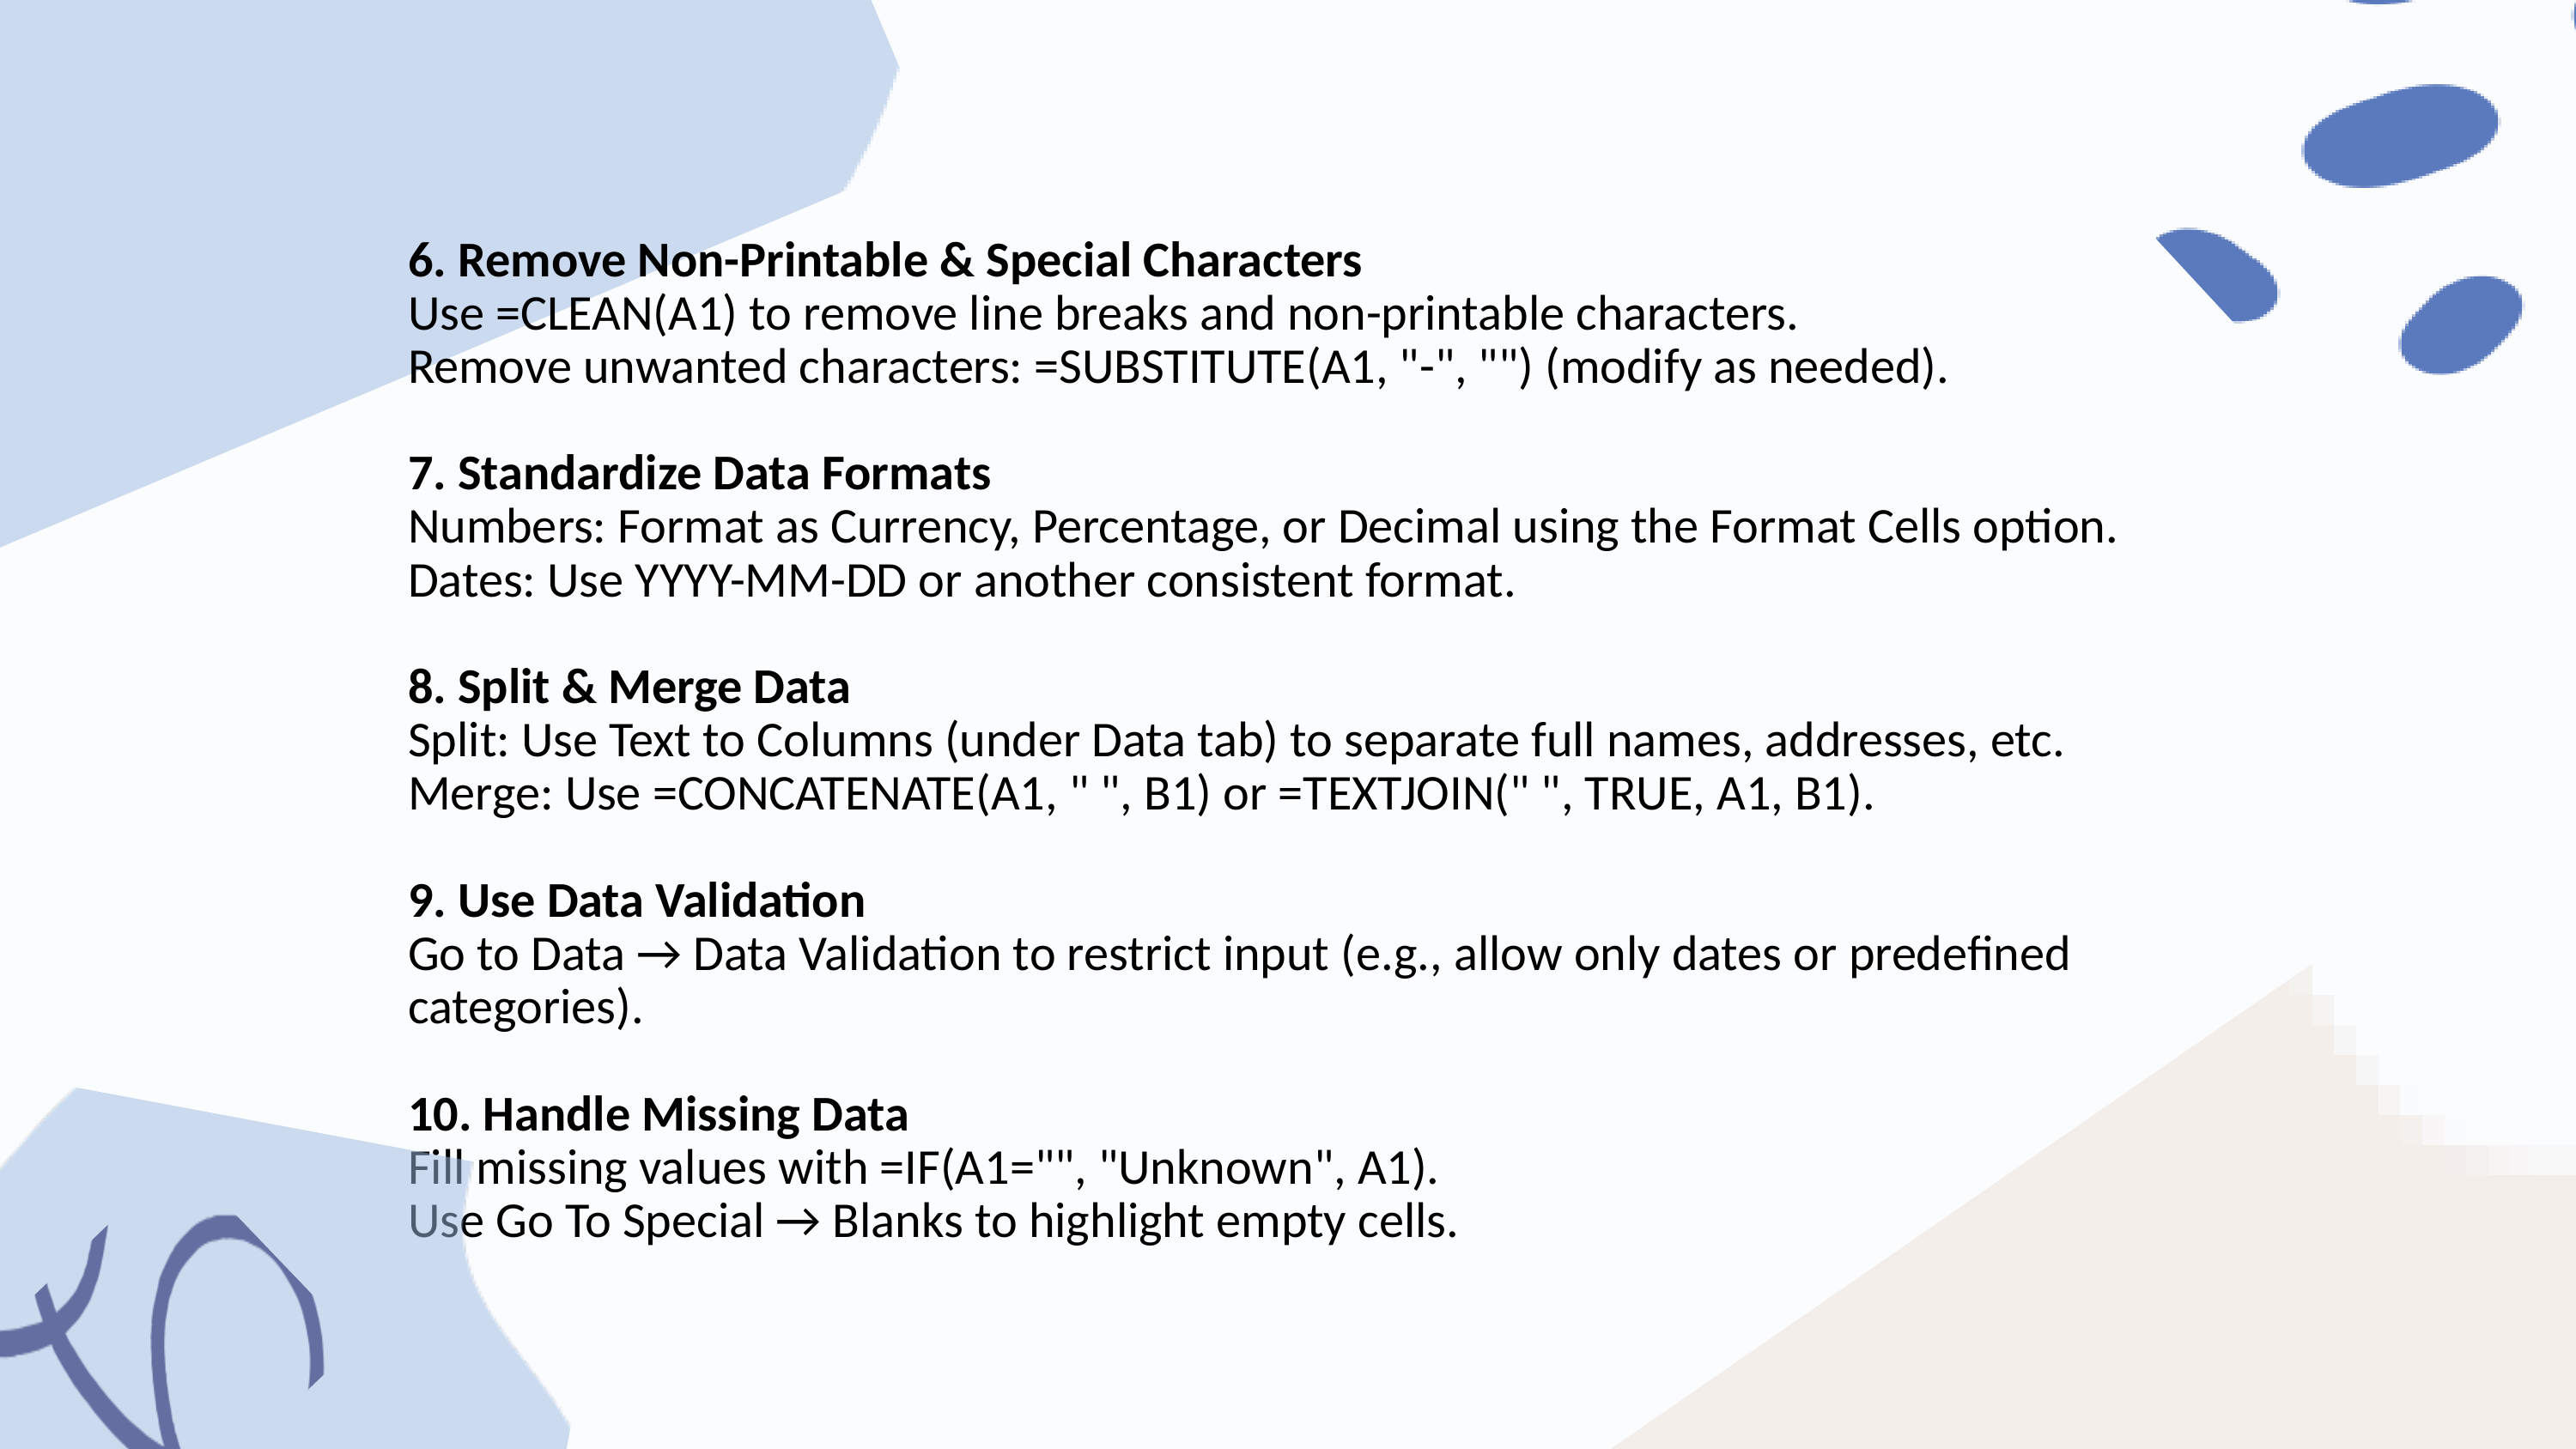

6. Remove Non-Printable & Special Characters
Use =CLEAN(A1) to remove line breaks and non-printable characters.
Remove unwanted characters: =SUBSTITUTE(A1, "-", "") (modify as needed).

7. Standardize Data Formats
Numbers: Format as Currency, Percentage, or Decimal using the Format Cells option.
Dates: Use YYYY-MM-DD or another consistent format.

8. Split & Merge Data
Split: Use Text to Columns (under Data tab) to separate full names, addresses, etc.
Merge: Use =CONCATENATE(A1, " ", B1) or =TEXTJOIN(" ", TRUE, A1, B1).

9. Use Data Validation
Go to Data → Data Validation to restrict input (e.g., allow only dates or predefined categories).

10. Handle Missing Data
Fill missing values with =IF(A1="", "Unknown", A1).
Use Go To Special → Blanks to highlight empty cells.